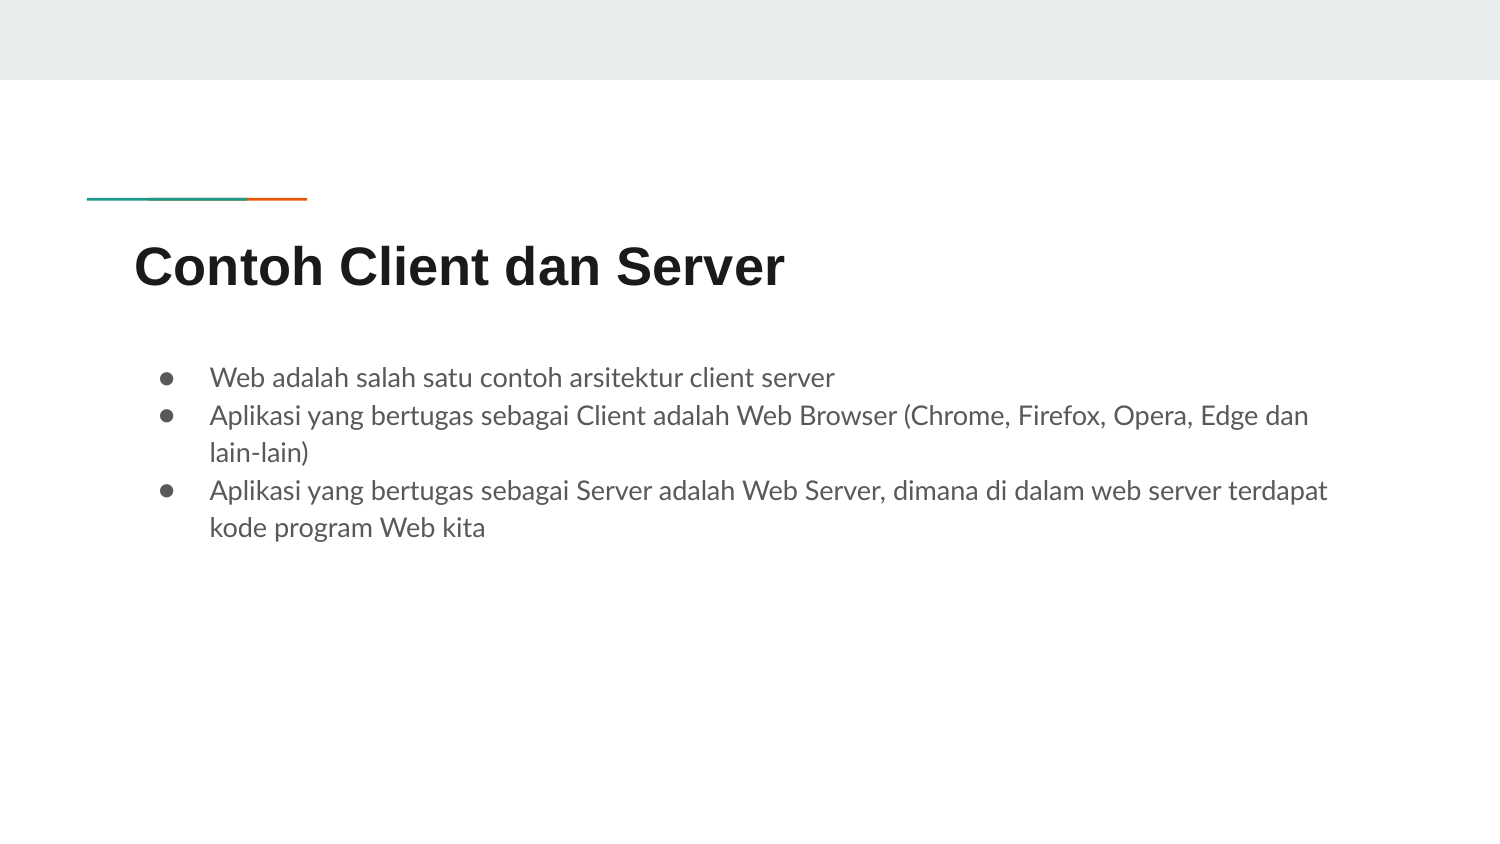

# Contoh Client dan Server
Web adalah salah satu contoh arsitektur client server
Aplikasi yang bertugas sebagai Client adalah Web Browser (Chrome, Firefox, Opera, Edge dan lain-lain)
Aplikasi yang bertugas sebagai Server adalah Web Server, dimana di dalam web server terdapat kode program Web kita